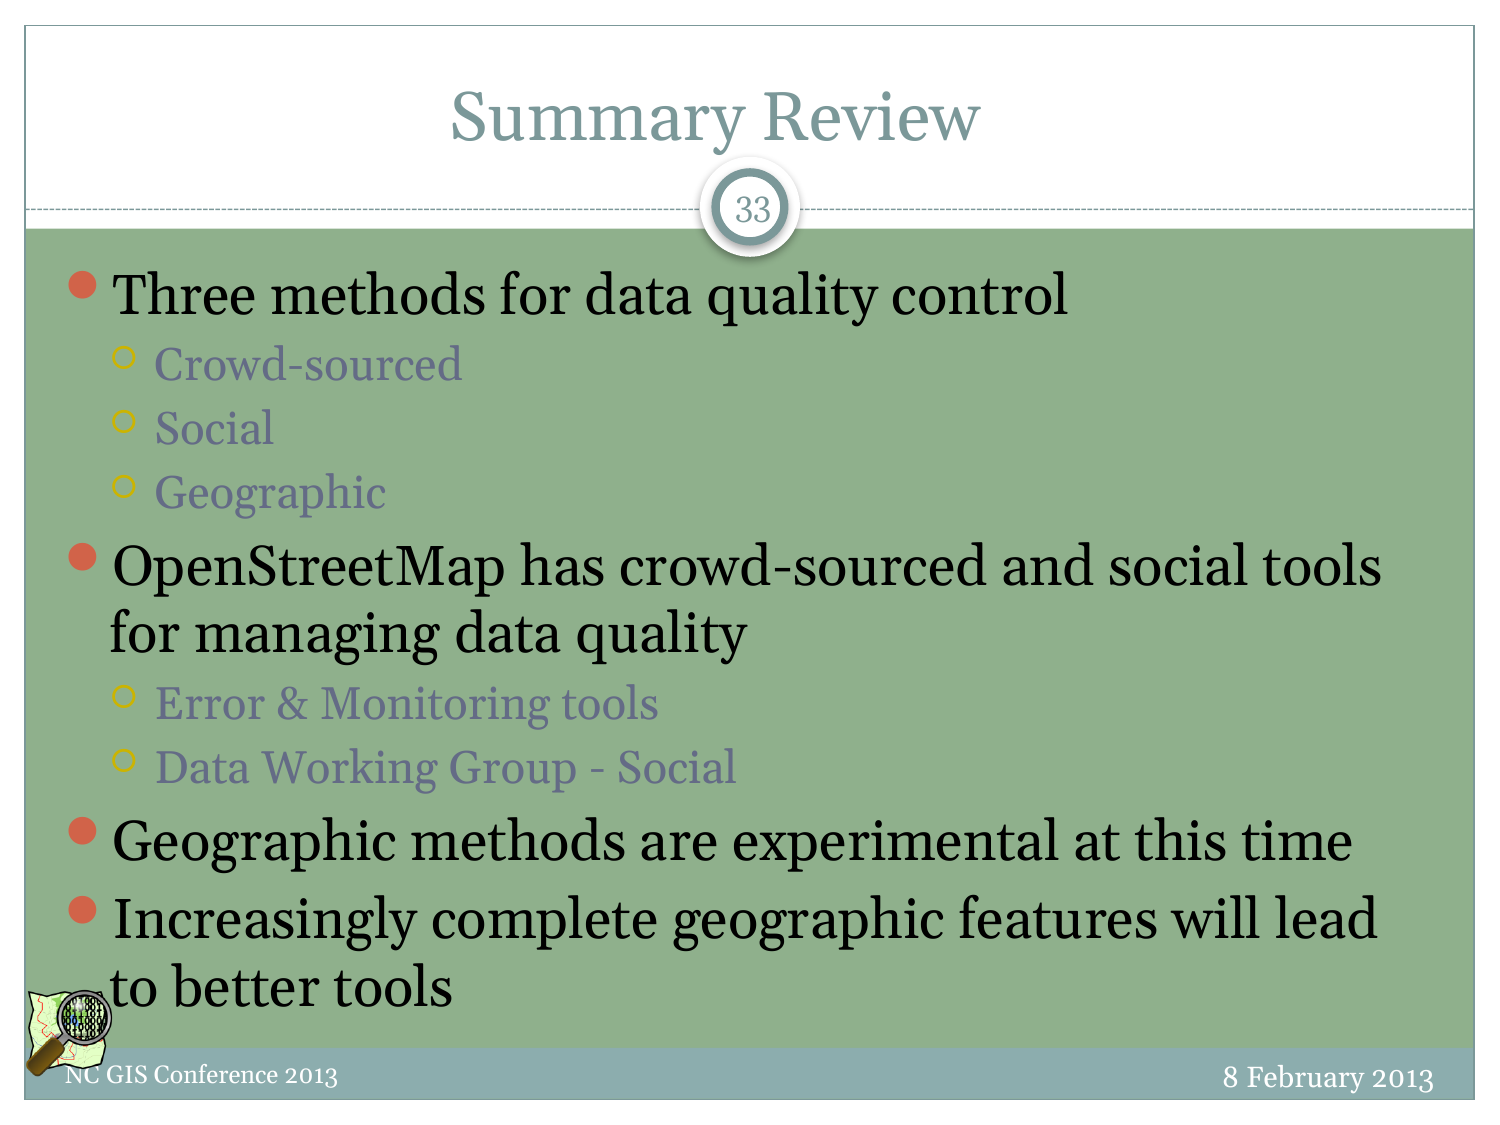

# Summary Review
33
Three methods for data quality control
Crowd-sourced
Social
Geographic
OpenStreetMap has crowd-sourced and social tools for managing data quality
Error & Monitoring tools
Data Working Group - Social
Geographic methods are experimental at this time
Increasingly complete geographic features will lead to better tools
8 February 2013
NC GIS Conference 2013